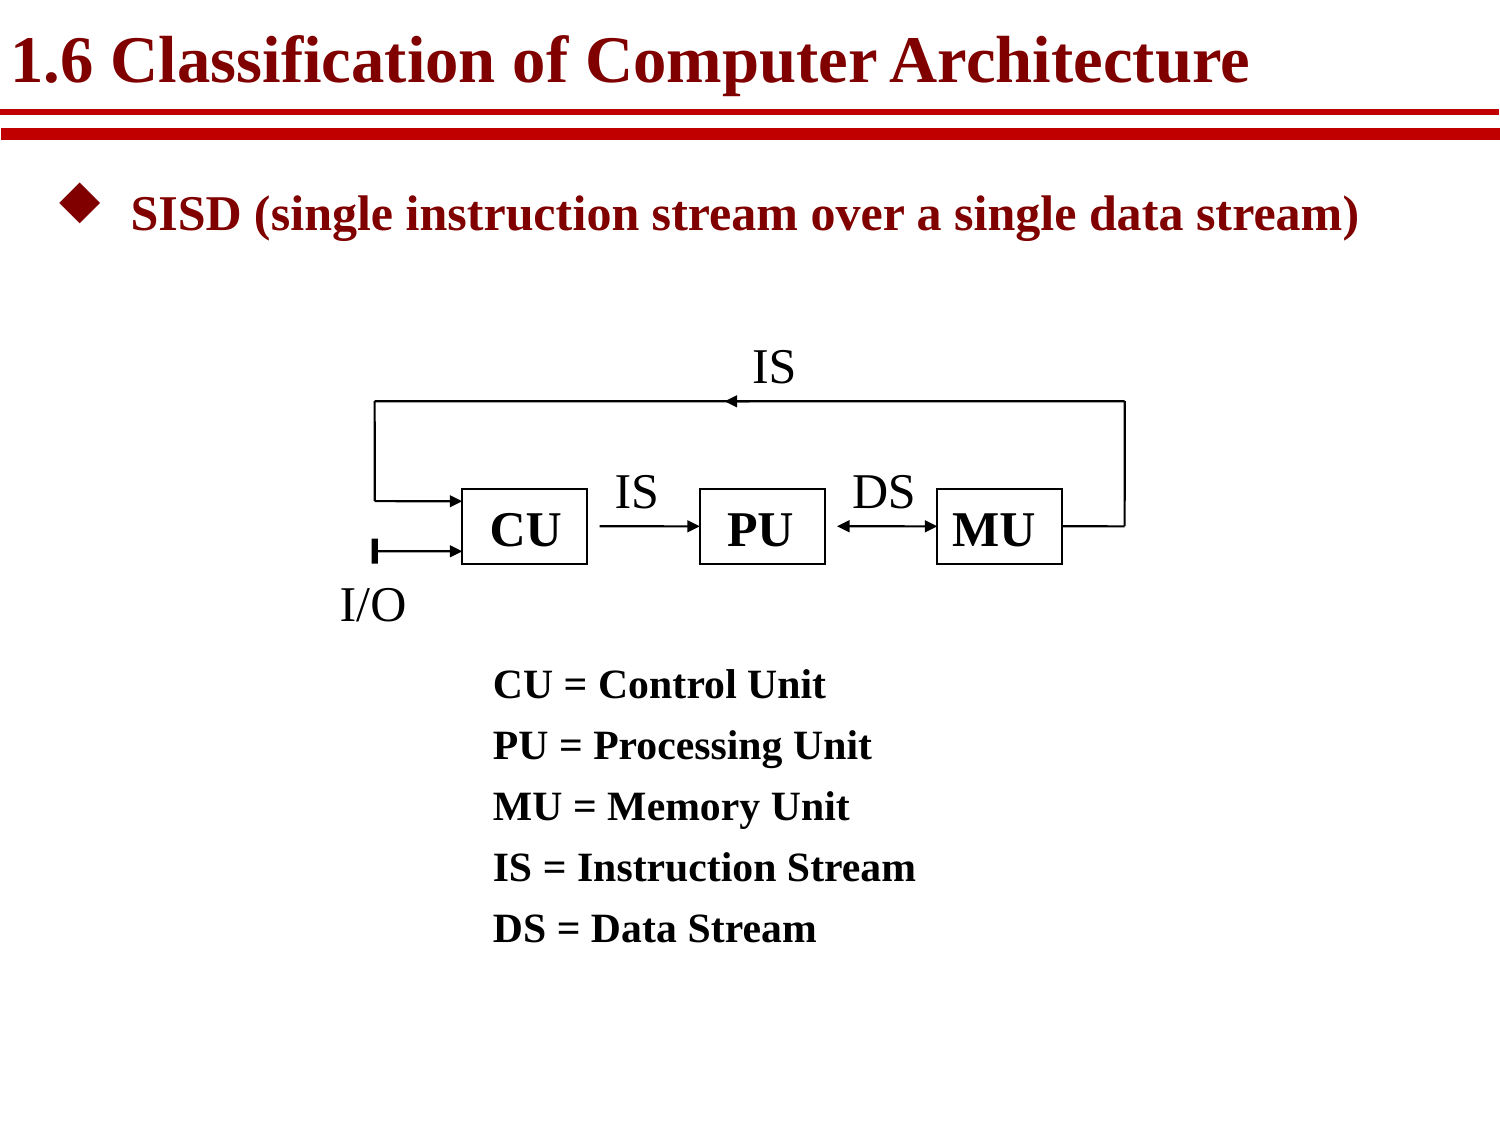

# 1.6 Classification of Computer Architecture
SISD (single instruction stream over a single data stream)
IS

IS
DS
 CU
 PU
MU

I/O
CU = Control Unit
PU = Processing Unit
MU = Memory Unit
IS = Instruction Stream
DS = Data Stream